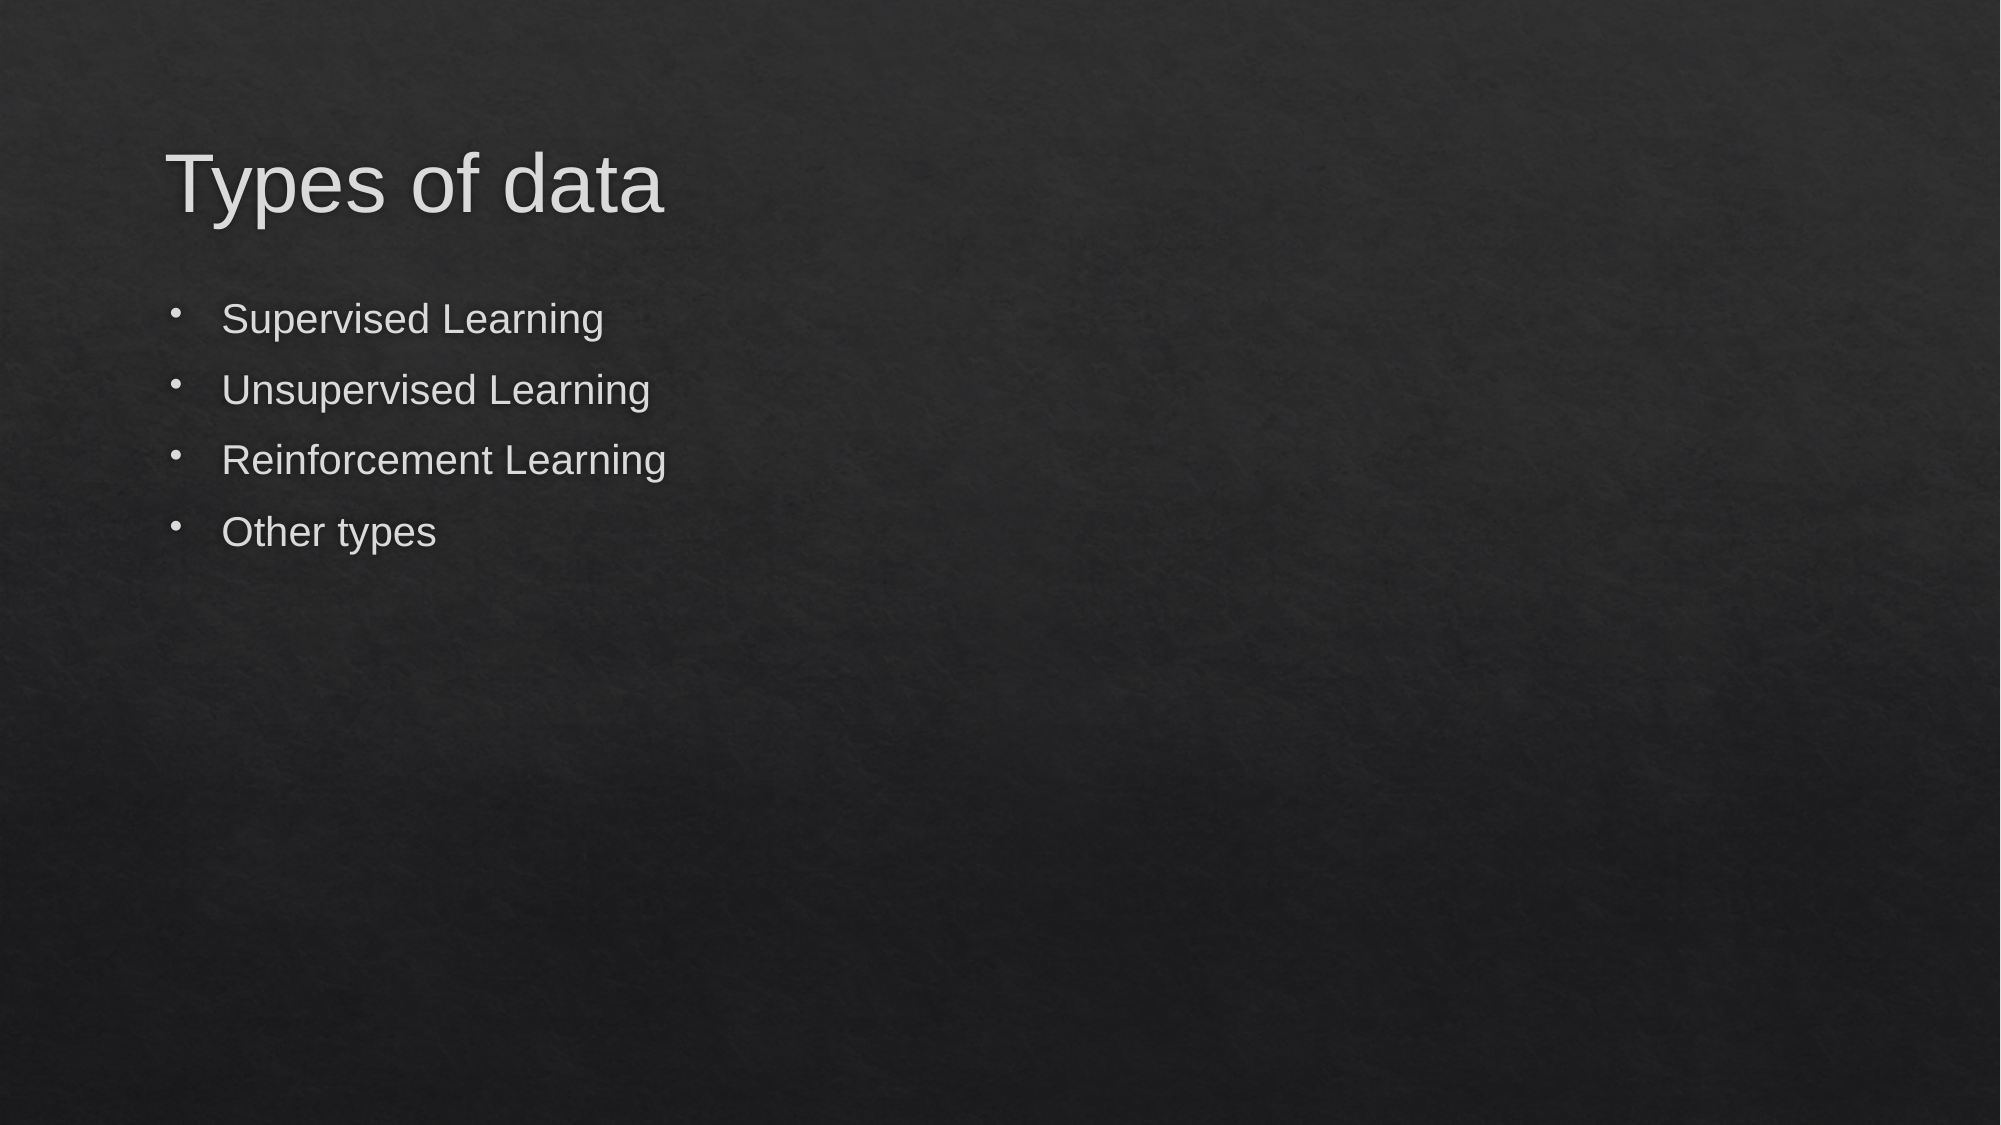

# Types of data
Supervised Learning
Unsupervised Learning
Reinforcement Learning
Other types